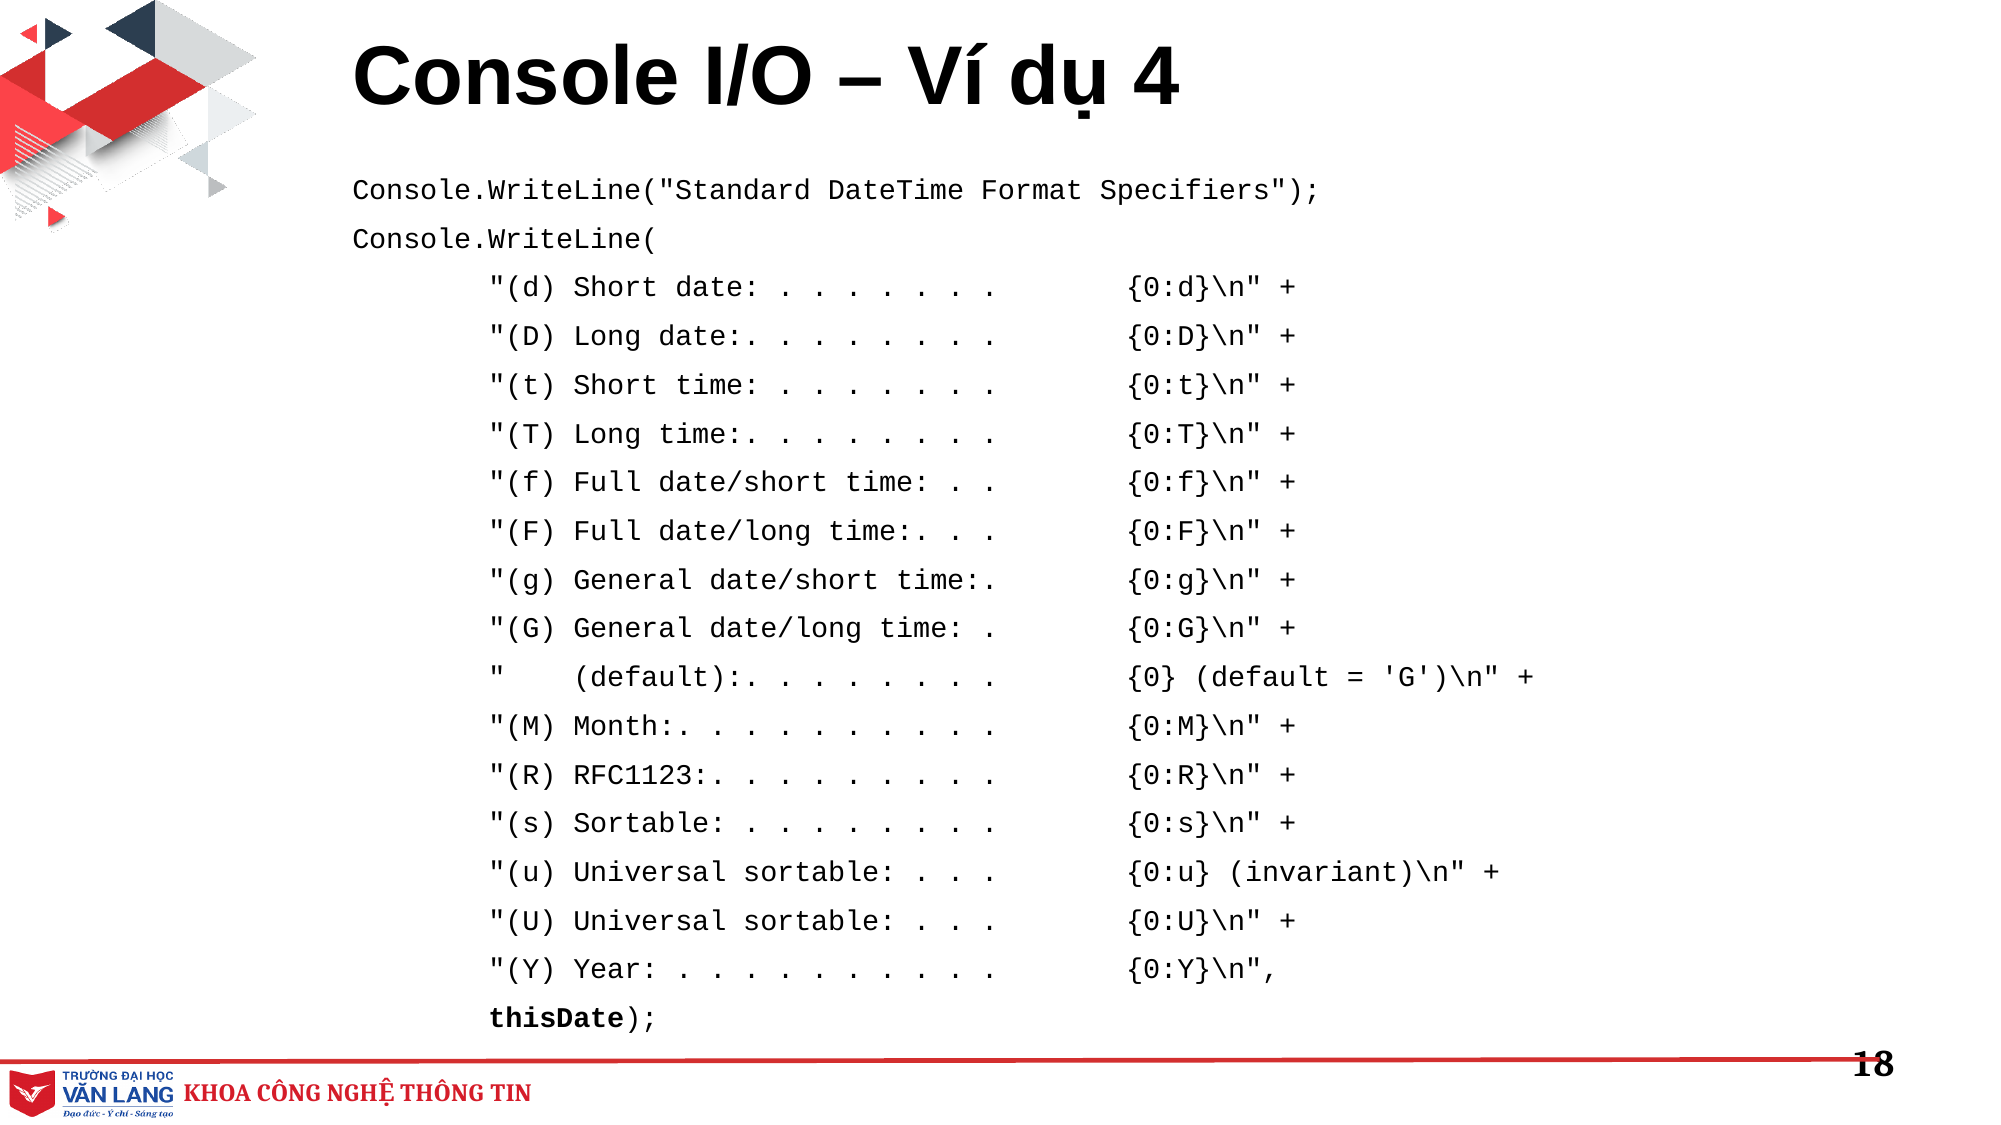

# Console I/O – Ví dụ 4
Console.WriteLine("Standard DateTime Format Specifiers");
Console.WriteLine(
        "(d) Short date: . . . . . . . 	{0:d}\n" +
        "(D) Long date:. . . . . . . . 	{0:D}\n" +
        "(t) Short time: . . . . . . . 	{0:t}\n" +
        "(T) Long time:. . . . . . . . 	{0:T}\n" +
        "(f) Full date/short time: . . 	{0:f}\n" +
        "(F) Full date/long time:. . . 	{0:F}\n" +
        "(g) General date/short time:. 	{0:g}\n" +
        "(G) General date/long time: . 	{0:G}\n" +
        "    (default):. . . . . . . . 	{0} (default = 'G')\n" +
        "(M) Month:. . . . . . . . . . 	{0:M}\n" +
        "(R) RFC1123:. . . . . . . . . 	{0:R}\n" +
        "(s) Sortable: . . . . . . . . 	{0:s}\n" +
        "(u) Universal sortable: . . . 	{0:u} (invariant)\n" +
        "(U) Universal sortable: . . . 	{0:U}\n" +
        "(Y) Year: . . . . . . . . . . 	{0:Y}\n",
        thisDate);